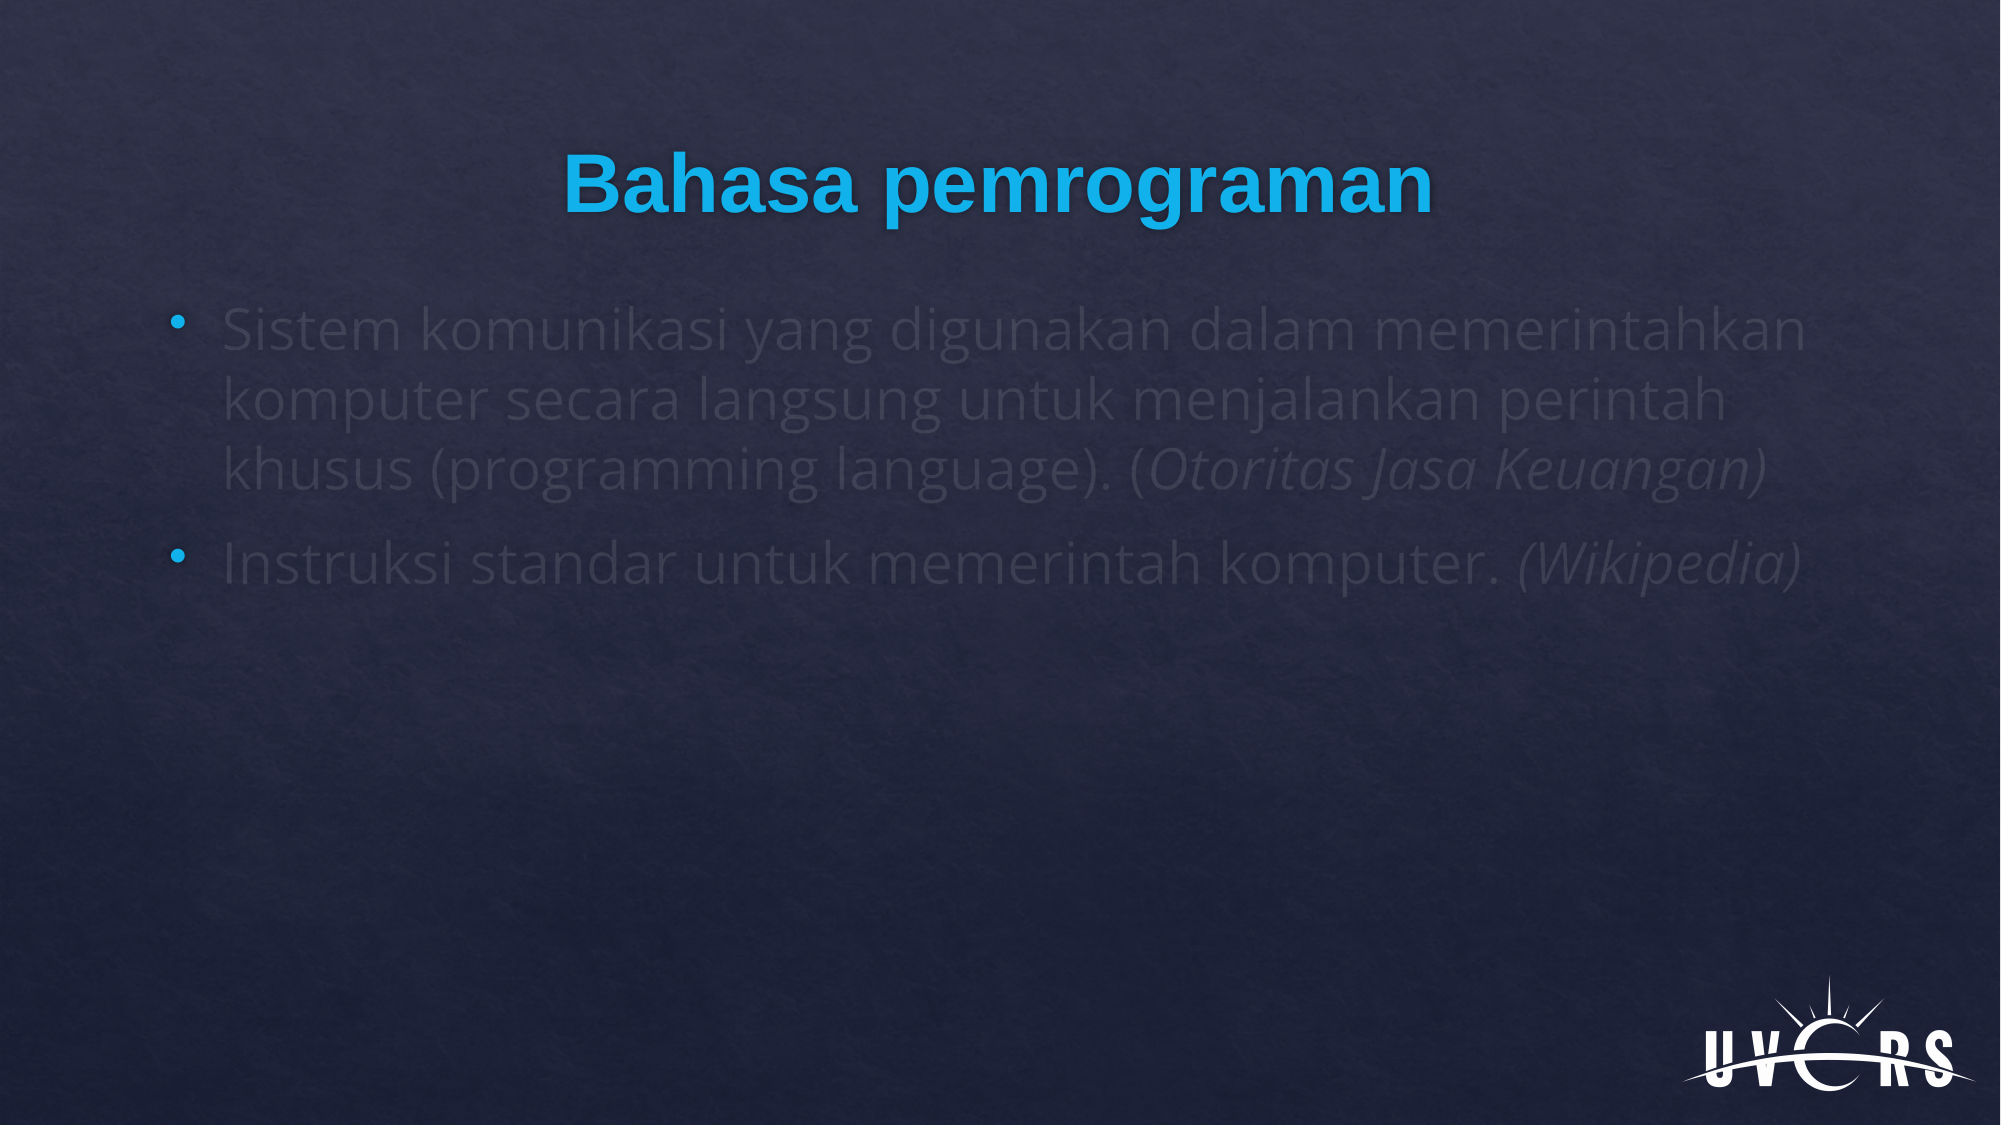

# Bahasa pemrograman
Sistem komunikasi yang digunakan dalam memerintahkan komputer secara langsung untuk menjalankan perintah khusus (programming language). (Otoritas Jasa Keuangan)
Instruksi standar untuk memerintah komputer. (Wikipedia)